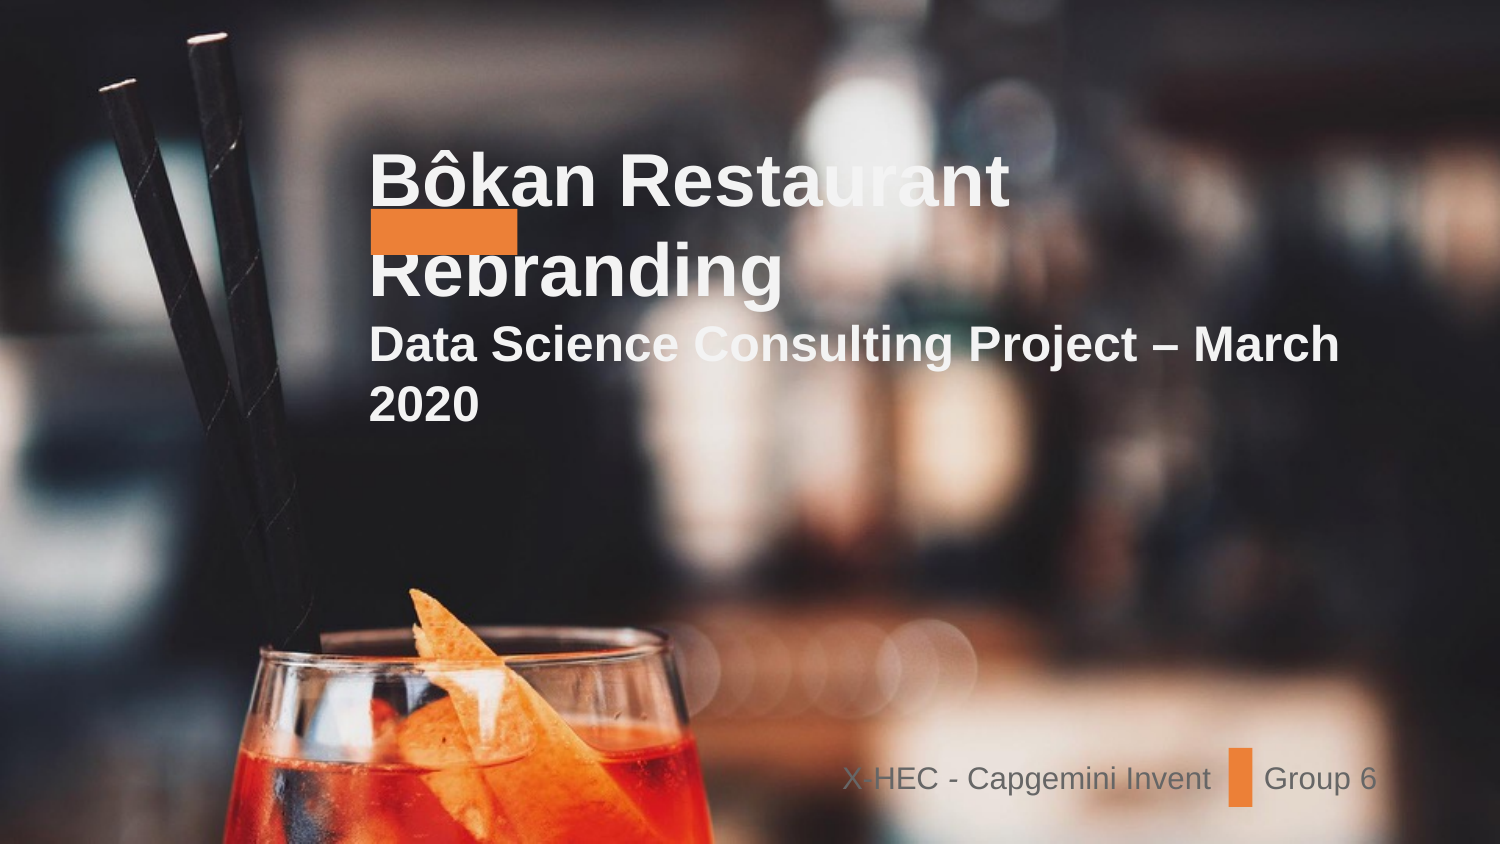

# Bôkan Restaurant Rebranding Data Science Consulting Project – March 2020

X-HEC - Capgemini Invent
Group 6